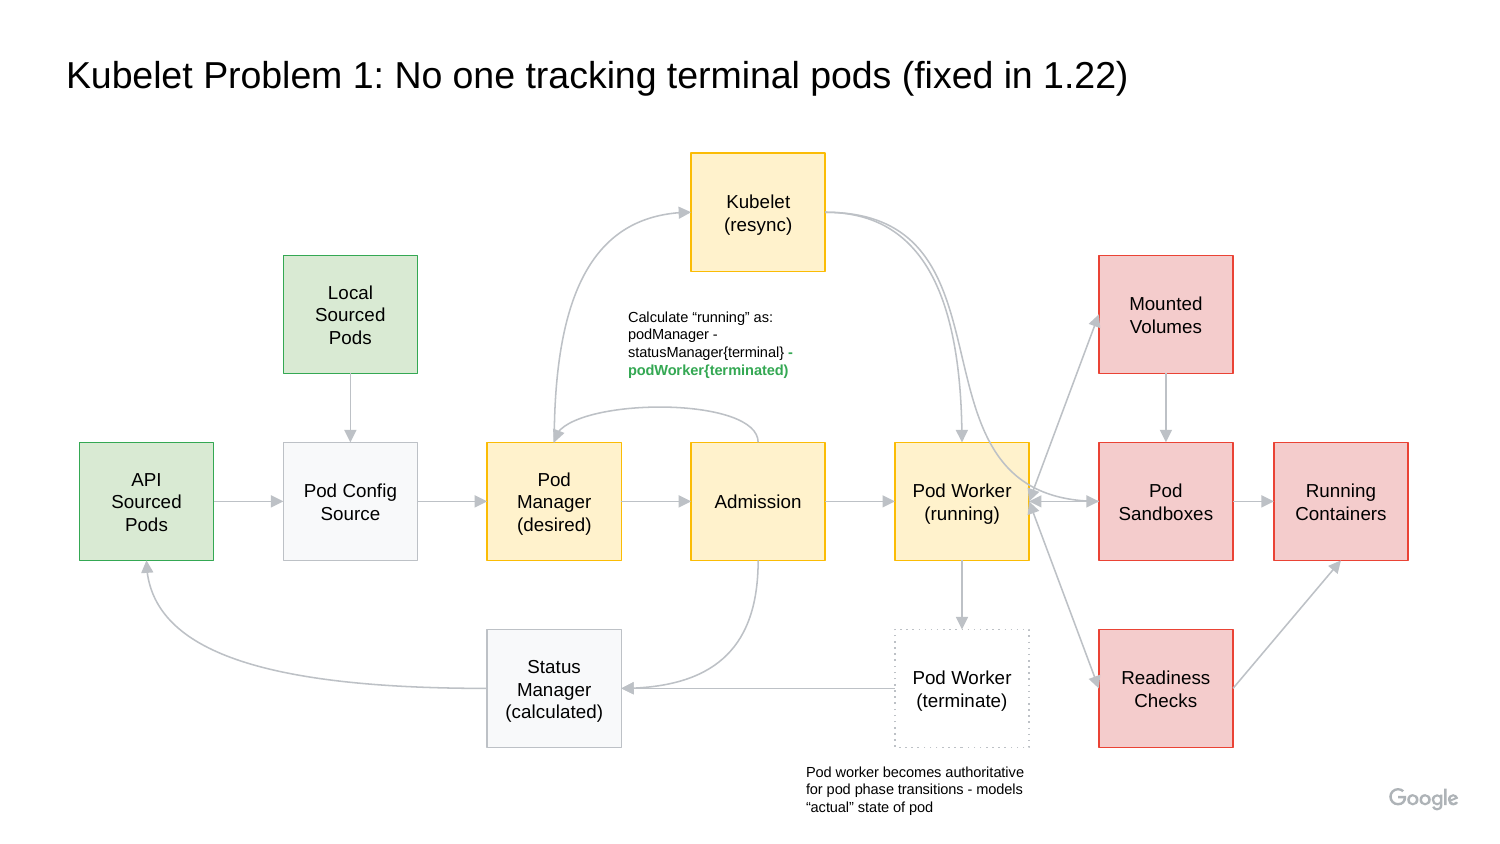

Kubelet Problem 1: No one tracking terminal pods (fixed in 1.22)
Kubelet (resync)
Local Sourced Pods
Mounted Volumes
Calculate “running” as:
podManager - statusManager{terminal} - podWorker{terminated)
API Sourced Pods
Pod Config Source
Pod Manager (desired)
Admission
Pod Worker (running)
Pod Sandboxes
Running Containers
Status Manager (calculated)
Pod Worker
(terminate)
Readiness Checks
Pod worker becomes authoritative for pod phase transitions - models “actual” state of pod